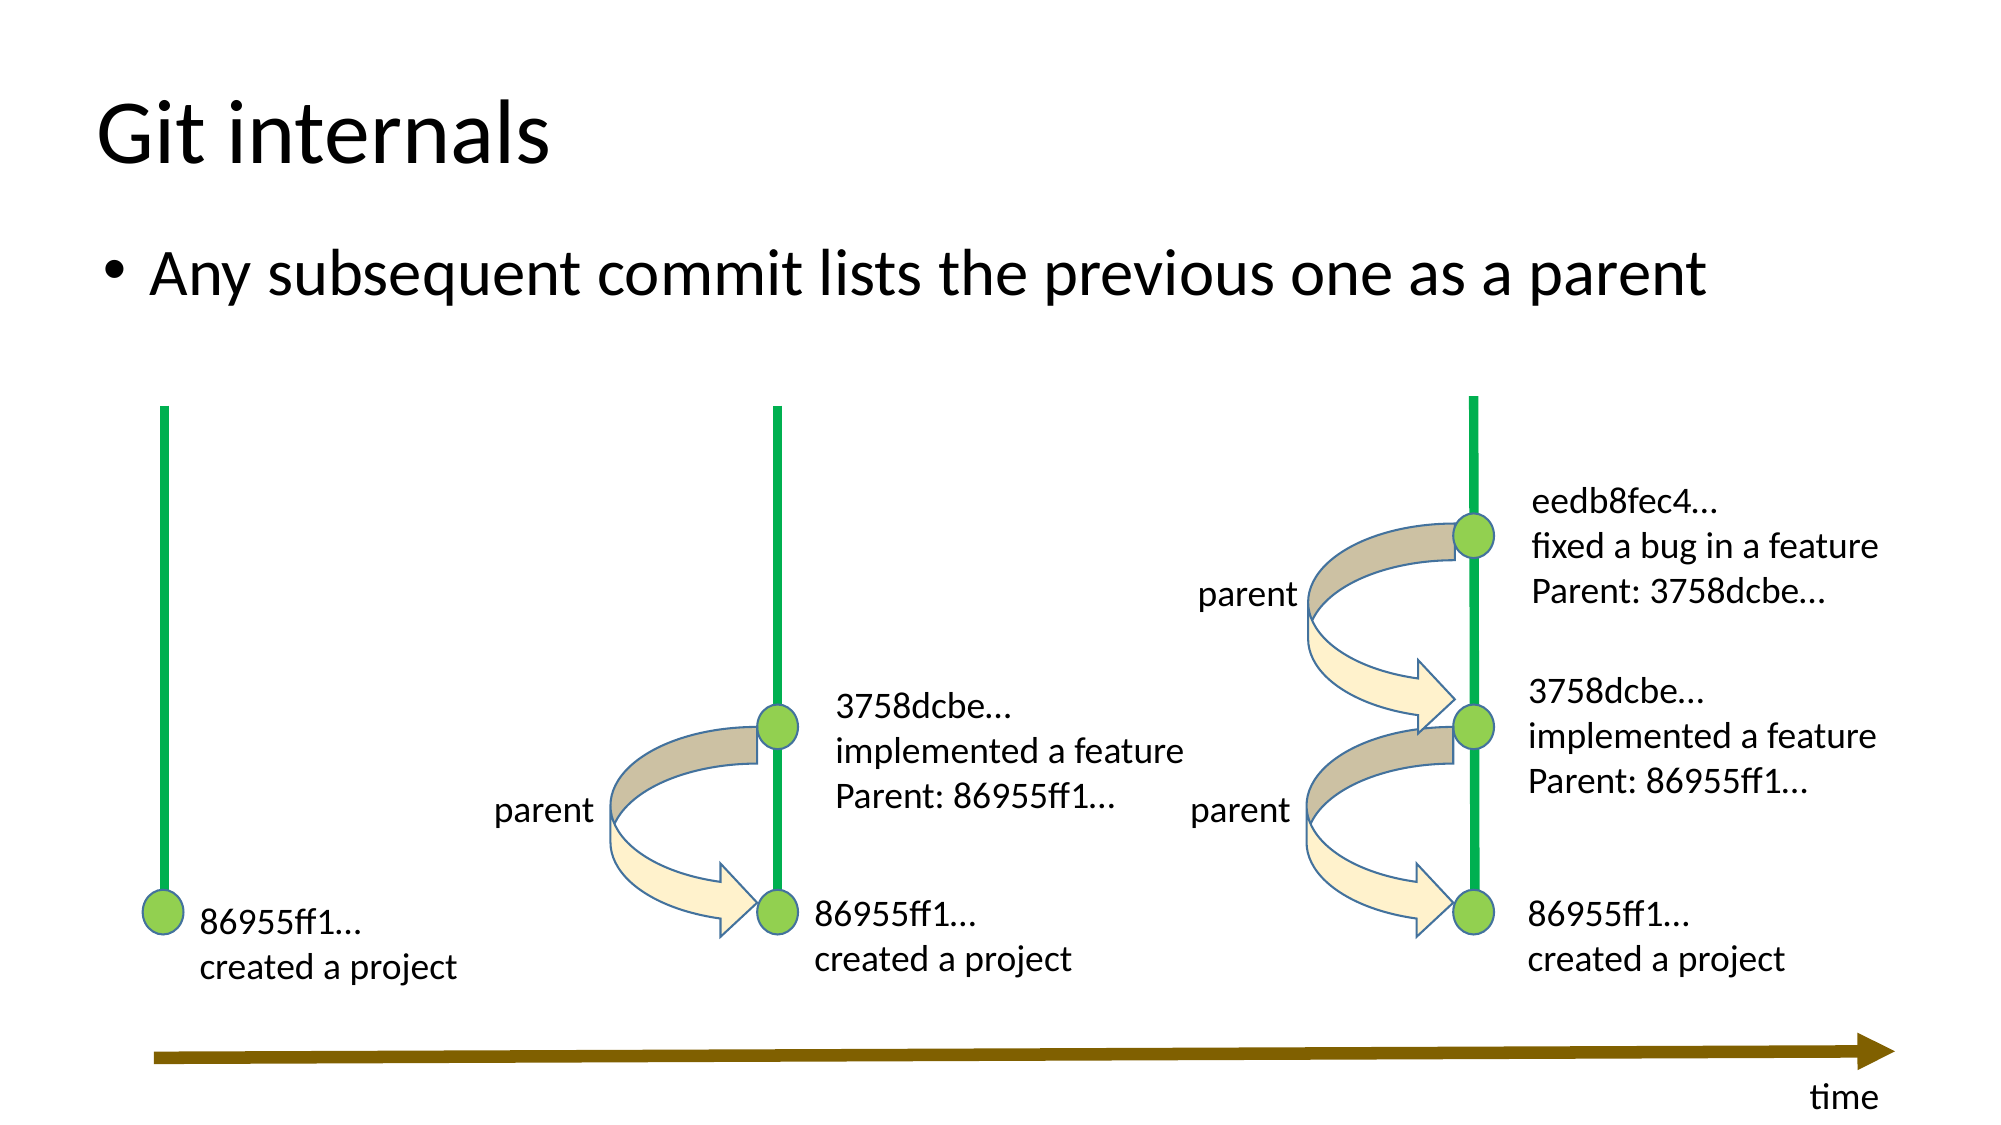

Git internals
Any subsequent commit lists the previous one as a parent
eedb8fec4…
fixed a bug in a feature
Parent: 3758dcbe…

parent
3758dcbe…
implemented a feature
Parent: 86955ff1…
3758dcbe…
implemented a feature
Parent: 86955ff1…

parent
parent
86955ff1…
created a project
86955ff1…
created a project

86955ff1…
created a project

time